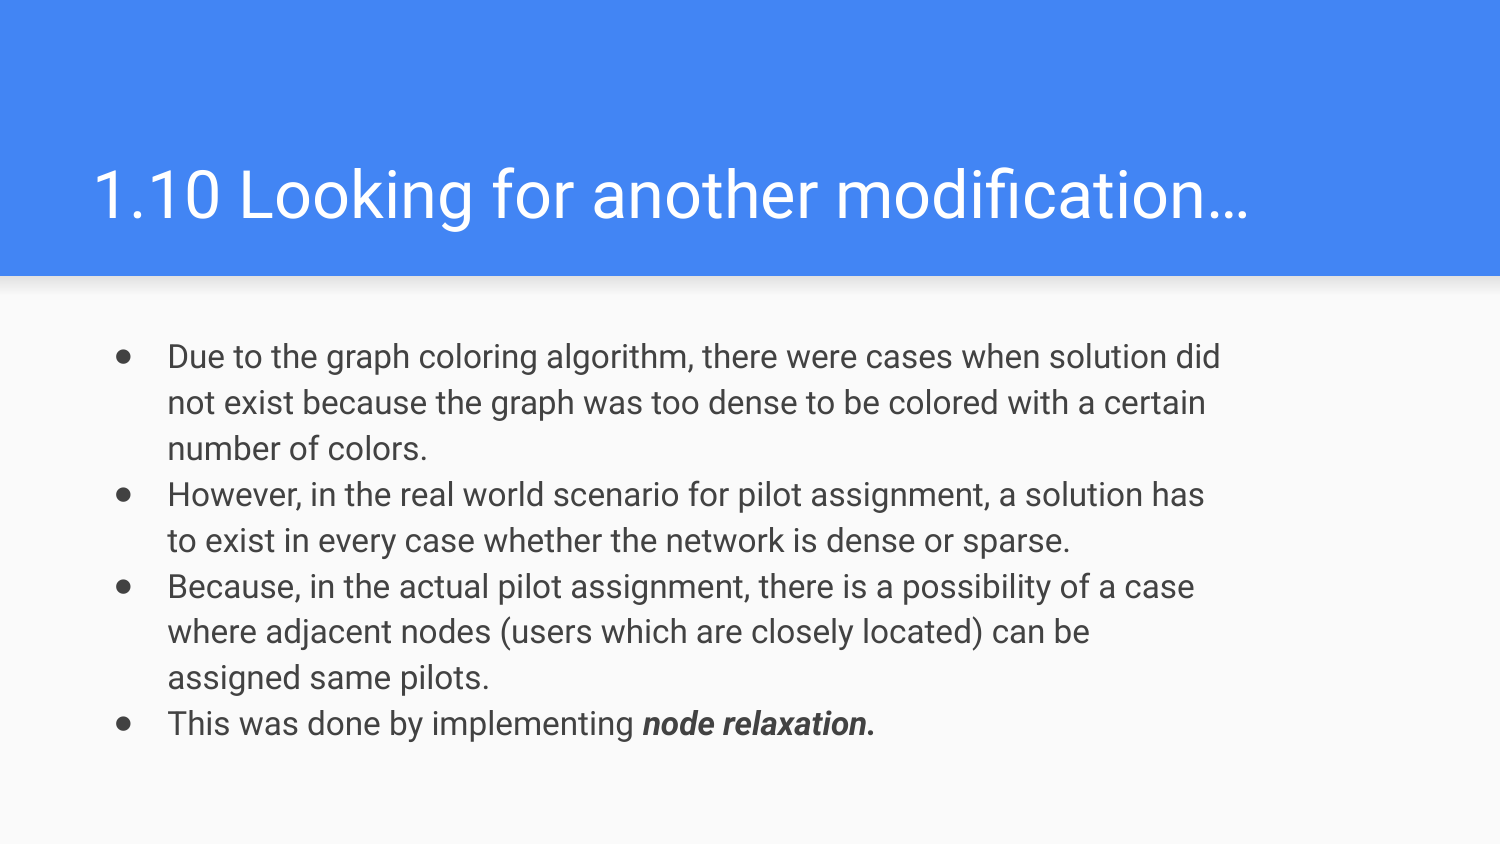

# 1.10 Looking for another modification…
Due to the graph coloring algorithm, there were cases when solution did not exist because the graph was too dense to be colored with a certain number of colors.
However, in the real world scenario for pilot assignment, a solution has to exist in every case whether the network is dense or sparse.
Because, in the actual pilot assignment, there is a possibility of a case where adjacent nodes (users which are closely located) can be assigned same pilots.
This was done by implementing node relaxation.